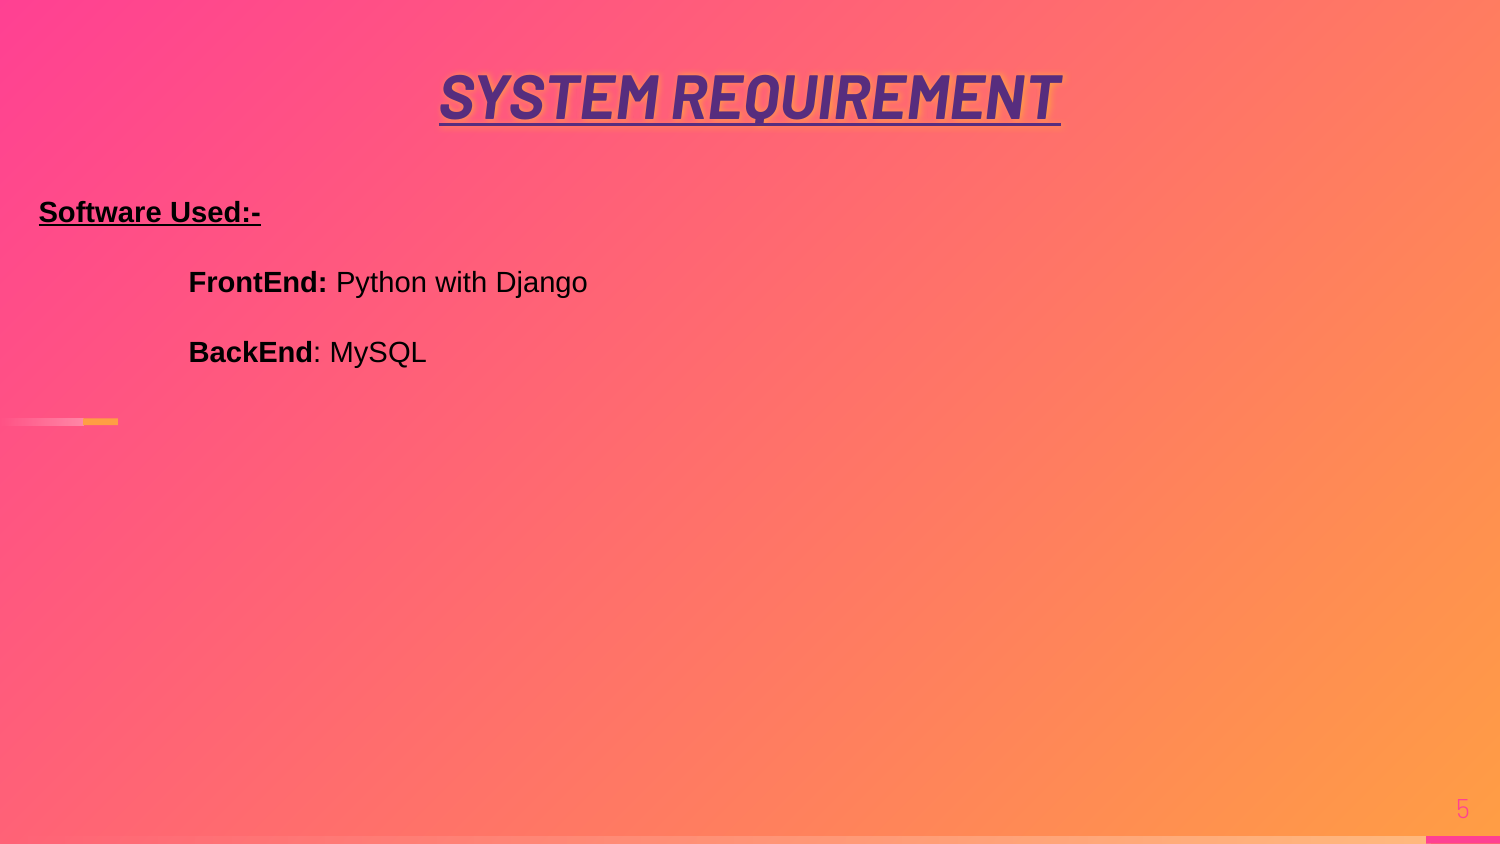

SYSTEM REQUIREMENT
Software Used:-

	FrontEnd: Python with Django

	BackEnd: MySQL
5